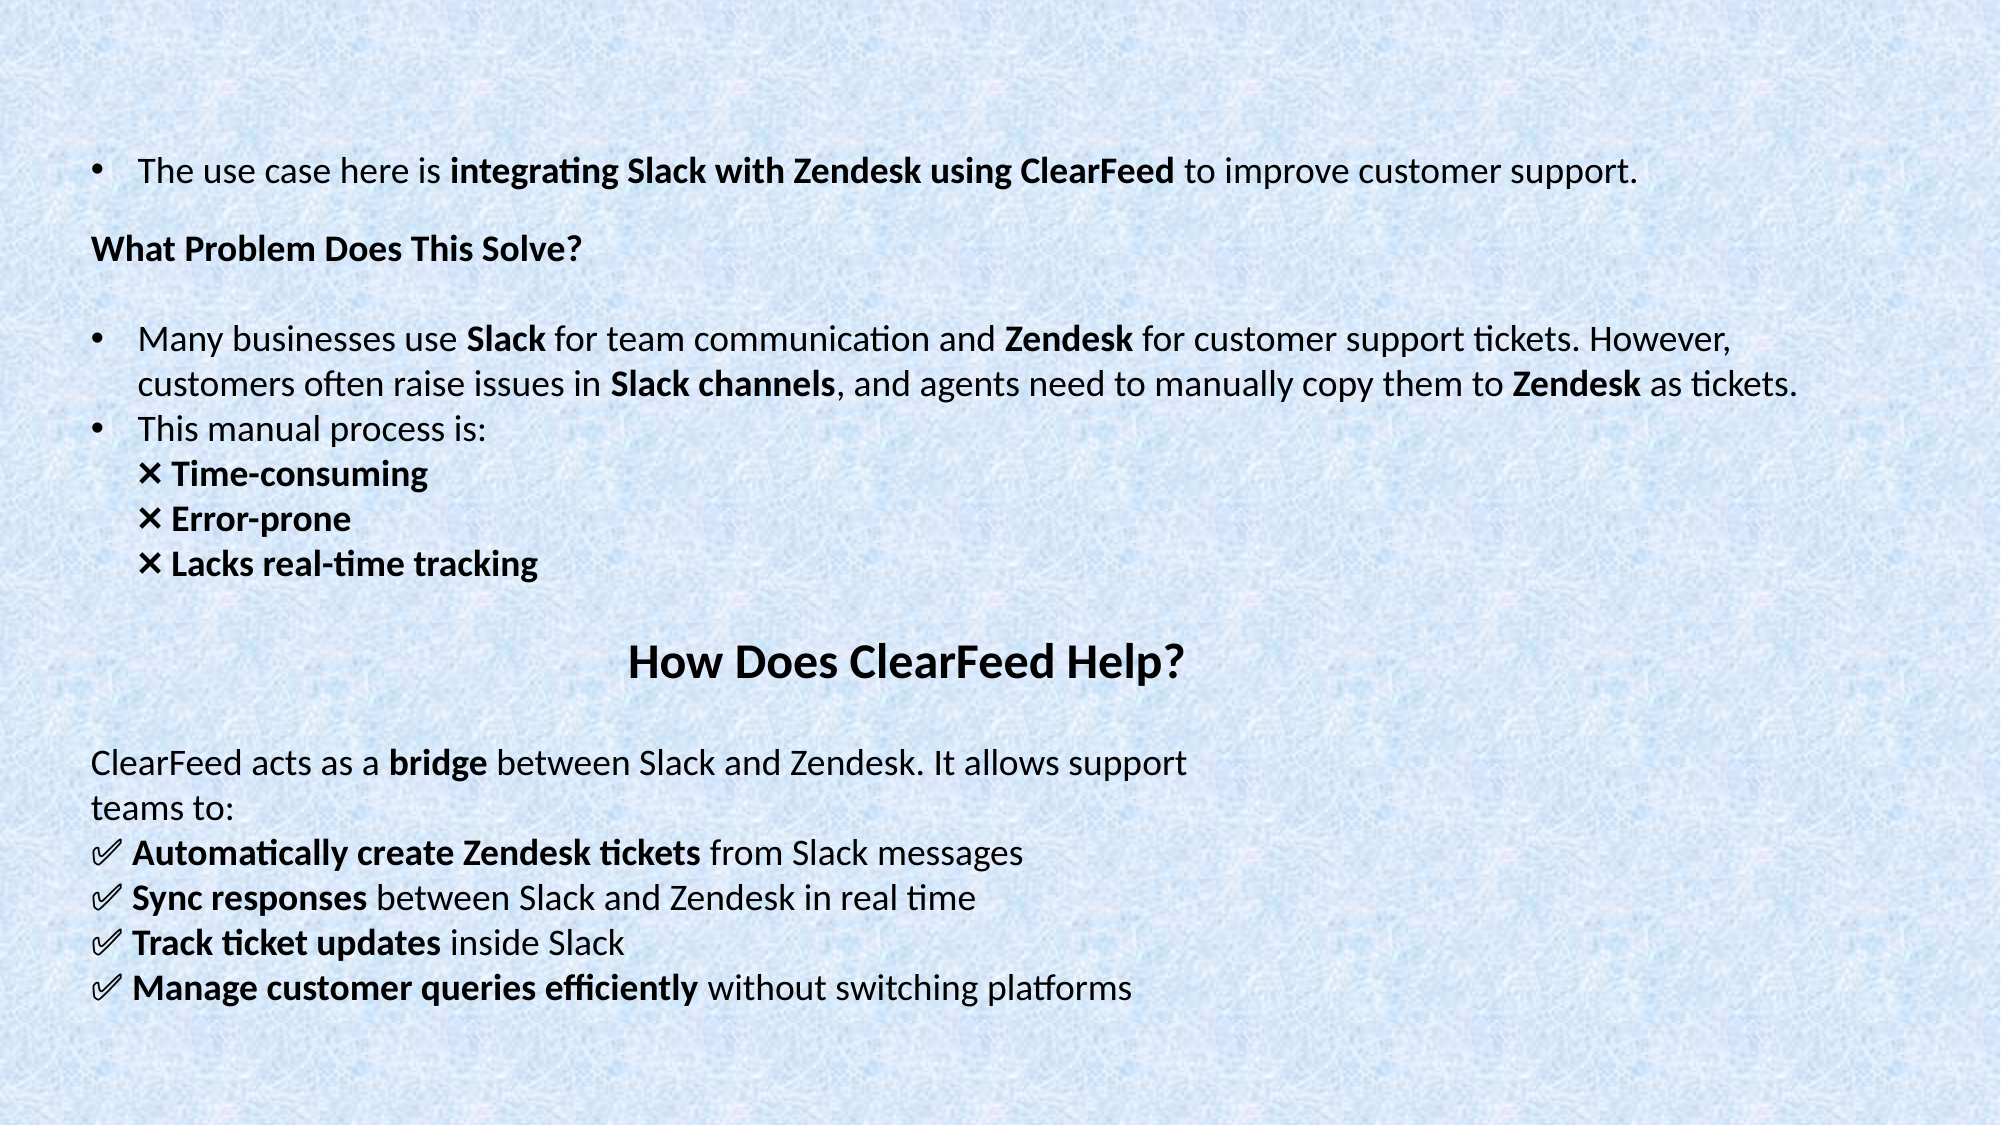

The use case here is integrating Slack with Zendesk using ClearFeed to improve customer support.
What Problem Does This Solve?

Many businesses use Slack for team communication and Zendesk for customer support tickets. However, customers often raise issues in Slack channels, and agents need to manually copy them to Zendesk as tickets.
This manual process is:
❌ Time-consuming
❌ Error-prone
❌ Lacks real-time tracking

How Does ClearFeed Help?
ClearFeed acts as a bridge between Slack and Zendesk. It allows support teams to:
✅ Automatically create Zendesk tickets from Slack messages
✅ Sync responses between Slack and Zendesk in real time
✅ Track ticket updates inside Slack
✅ Manage customer queries efficiently without switching platforms